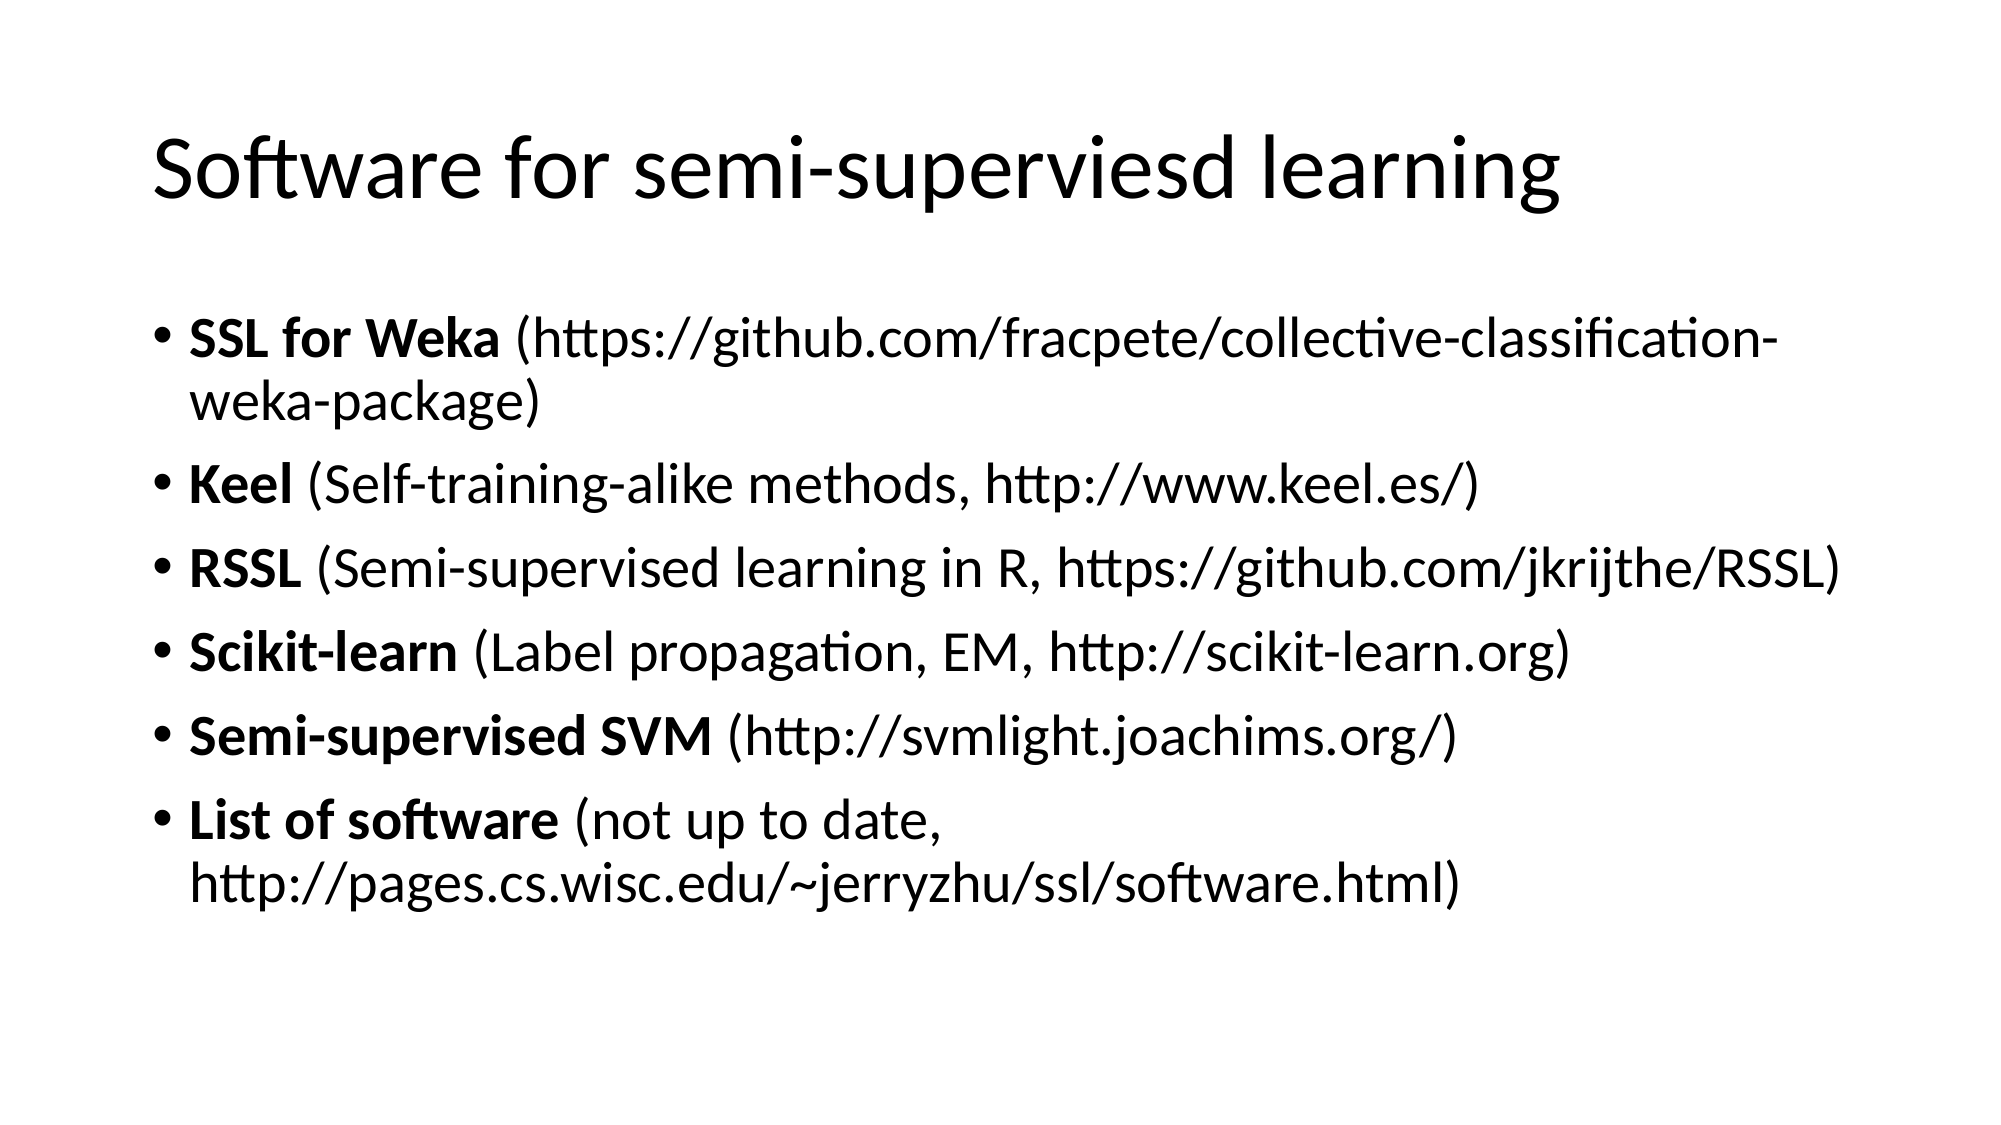

# Software for semi-superviesd learning
SSL for Weka (https://github.com/fracpete/collective-classification-weka-package)
Keel (Self-training-alike methods, http://www.keel.es/)
RSSL (Semi-supervised learning in R, https://github.com/jkrijthe/RSSL)
Scikit-learn (Label propagation, EM, http://scikit-learn.org)
Semi-supervised SVM (http://svmlight.joachims.org/)
List of software (not up to date, http://pages.cs.wisc.edu/~jerryzhu/ssl/software.html)